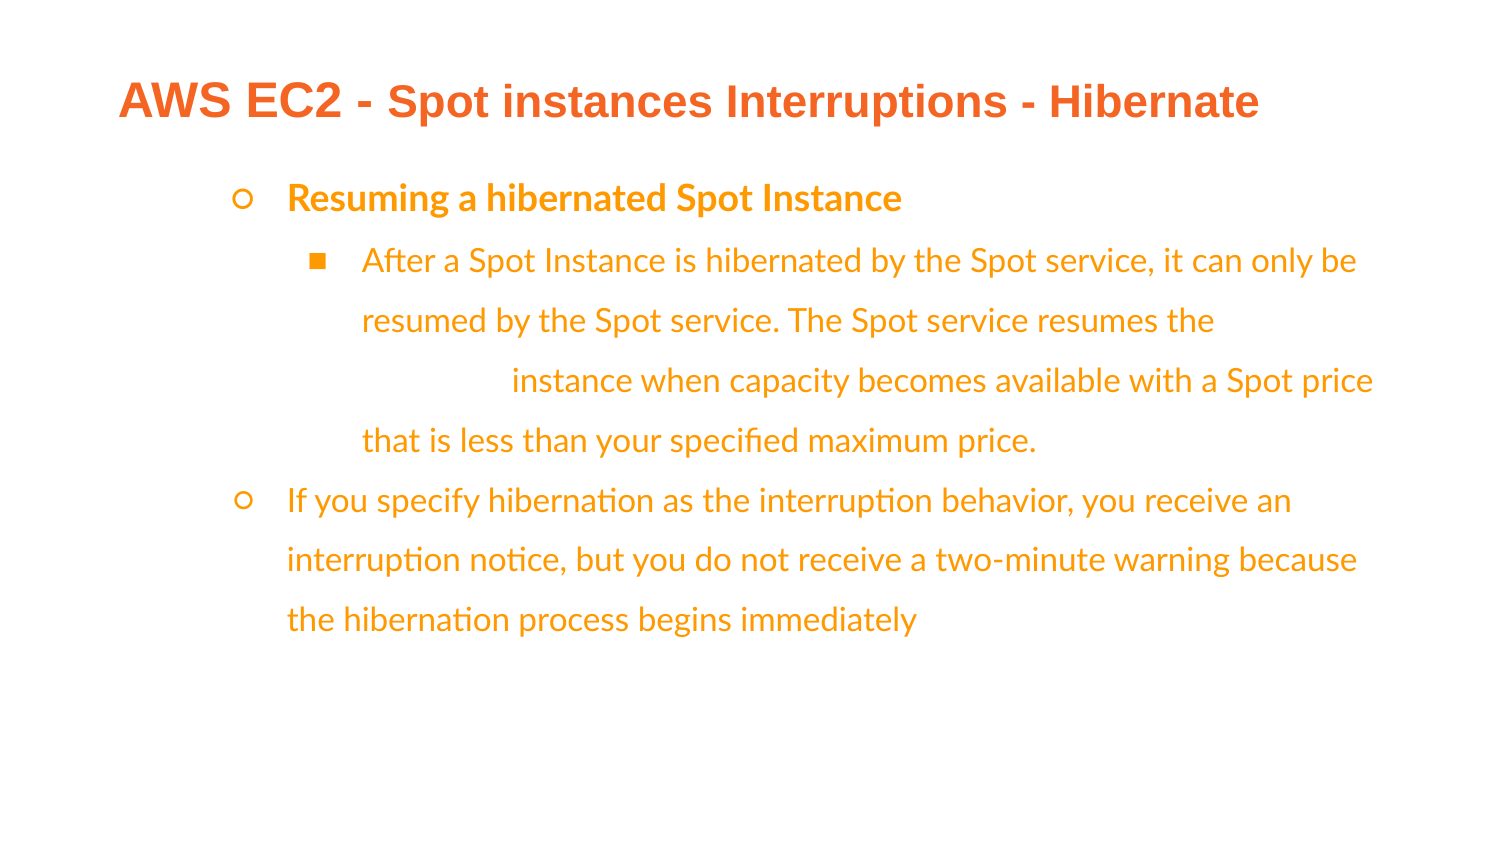

AWS EC2 - Spot instances Interruptions - Hibernate
Resuming a hibernated Spot Instance
After a Spot Instance is hibernated by the Spot service, it can only be resumed by the Spot service. The Spot service resumes the 		instance when capacity becomes available with a Spot price that is less than your specified maximum price.
If you specify hibernation as the interruption behavior, you receive an interruption notice, but you do not receive a two-minute warning because the hibernation process begins immediately